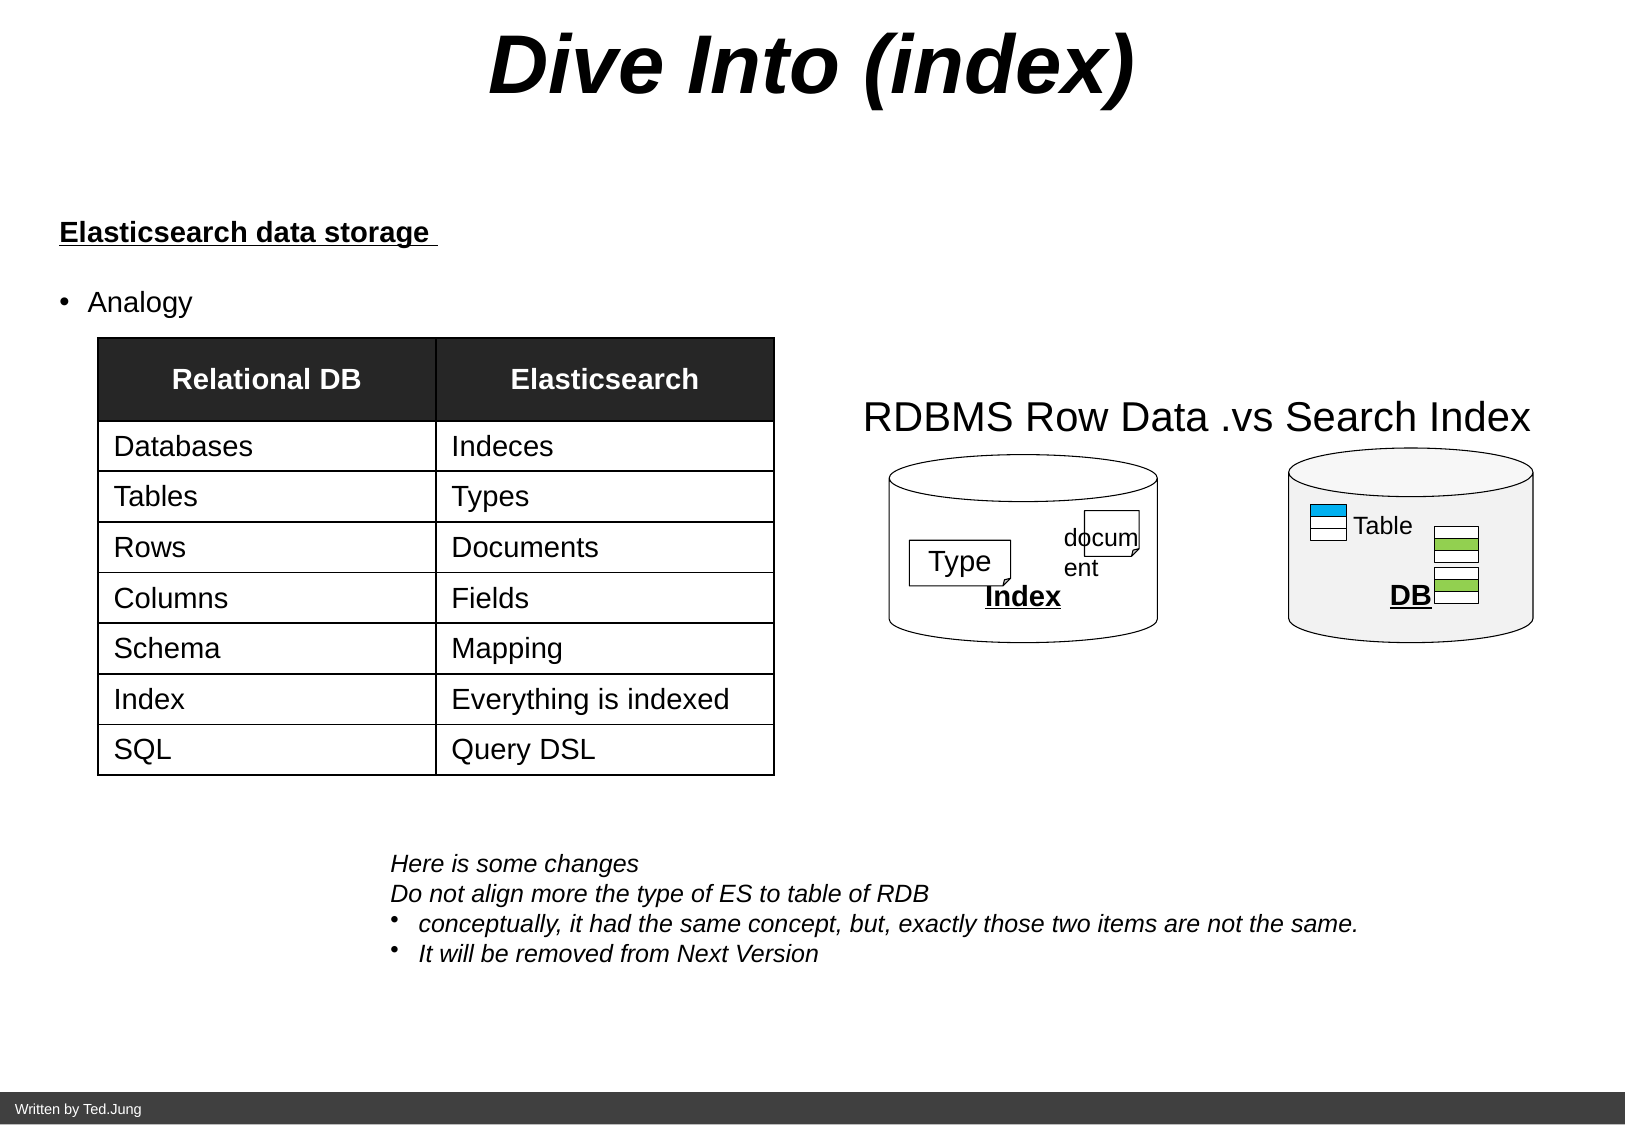

Dive Into (index)
Elasticsearch data storage

Analogy

| Relational DB | Elasticsearch |
| --- | --- |
| Databases | Indeces |
| Tables | Types |
| Rows | Documents |
| Columns | Fields |
| Schema | Mapping |
| Index | Everything is indexed |
| SQL | Query DSL |
RDBMS Row Data .vs Search Index
DB
Index
Table

document

Type

Here is some changes
Do not align more the type of ES to table of RDB
conceptually, it had the same concept, but, exactly those two items are not the same.
It will be removed from Next Version